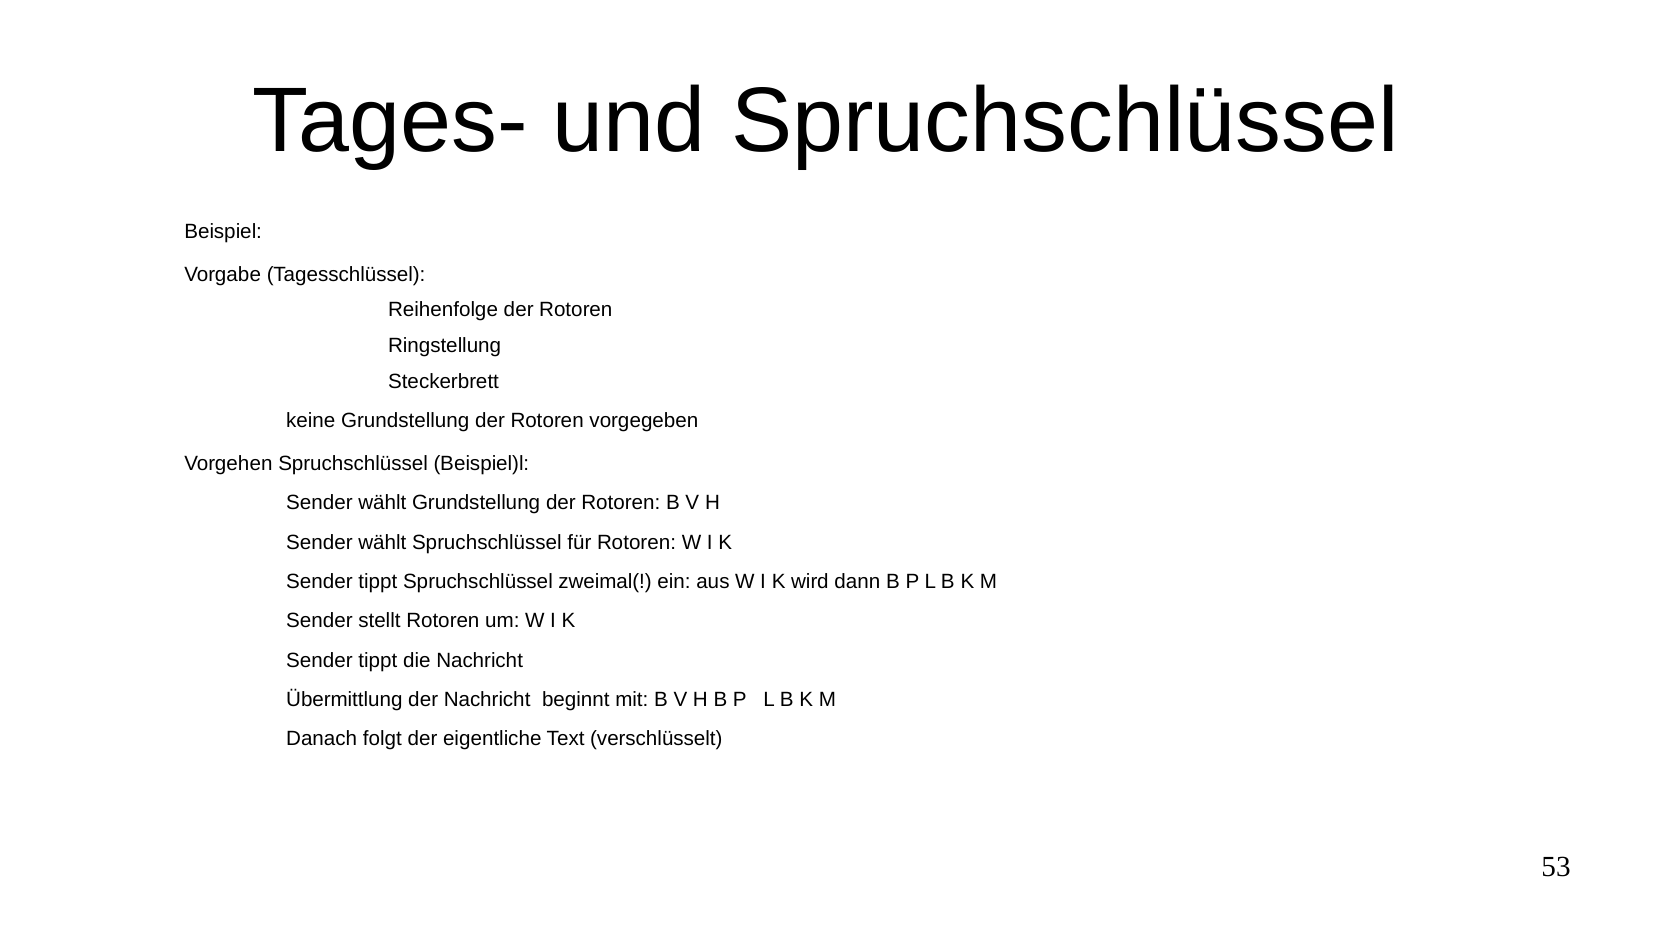

# Tages- und Spruchschlüssel
Beispiel:
Vorgabe (Tagesschlüssel):
Reihenfolge der Rotoren
Ringstellung
Steckerbrett
keine Grundstellung der Rotoren vorgegeben
Vorgehen Spruchschlüssel (Beispiel)l:
Sender wählt Grundstellung der Rotoren: B V H
Sender wählt Spruchschlüssel für Rotoren: W I K
Sender tippt Spruchschlüssel zweimal(!) ein: aus W I K wird dann B P L B K M
Sender stellt Rotoren um: W I K
Sender tippt die Nachricht
Übermittlung der Nachricht  beginnt mit: B V H B P   L B K M
Danach folgt der eigentliche Text (verschlüsselt)
53